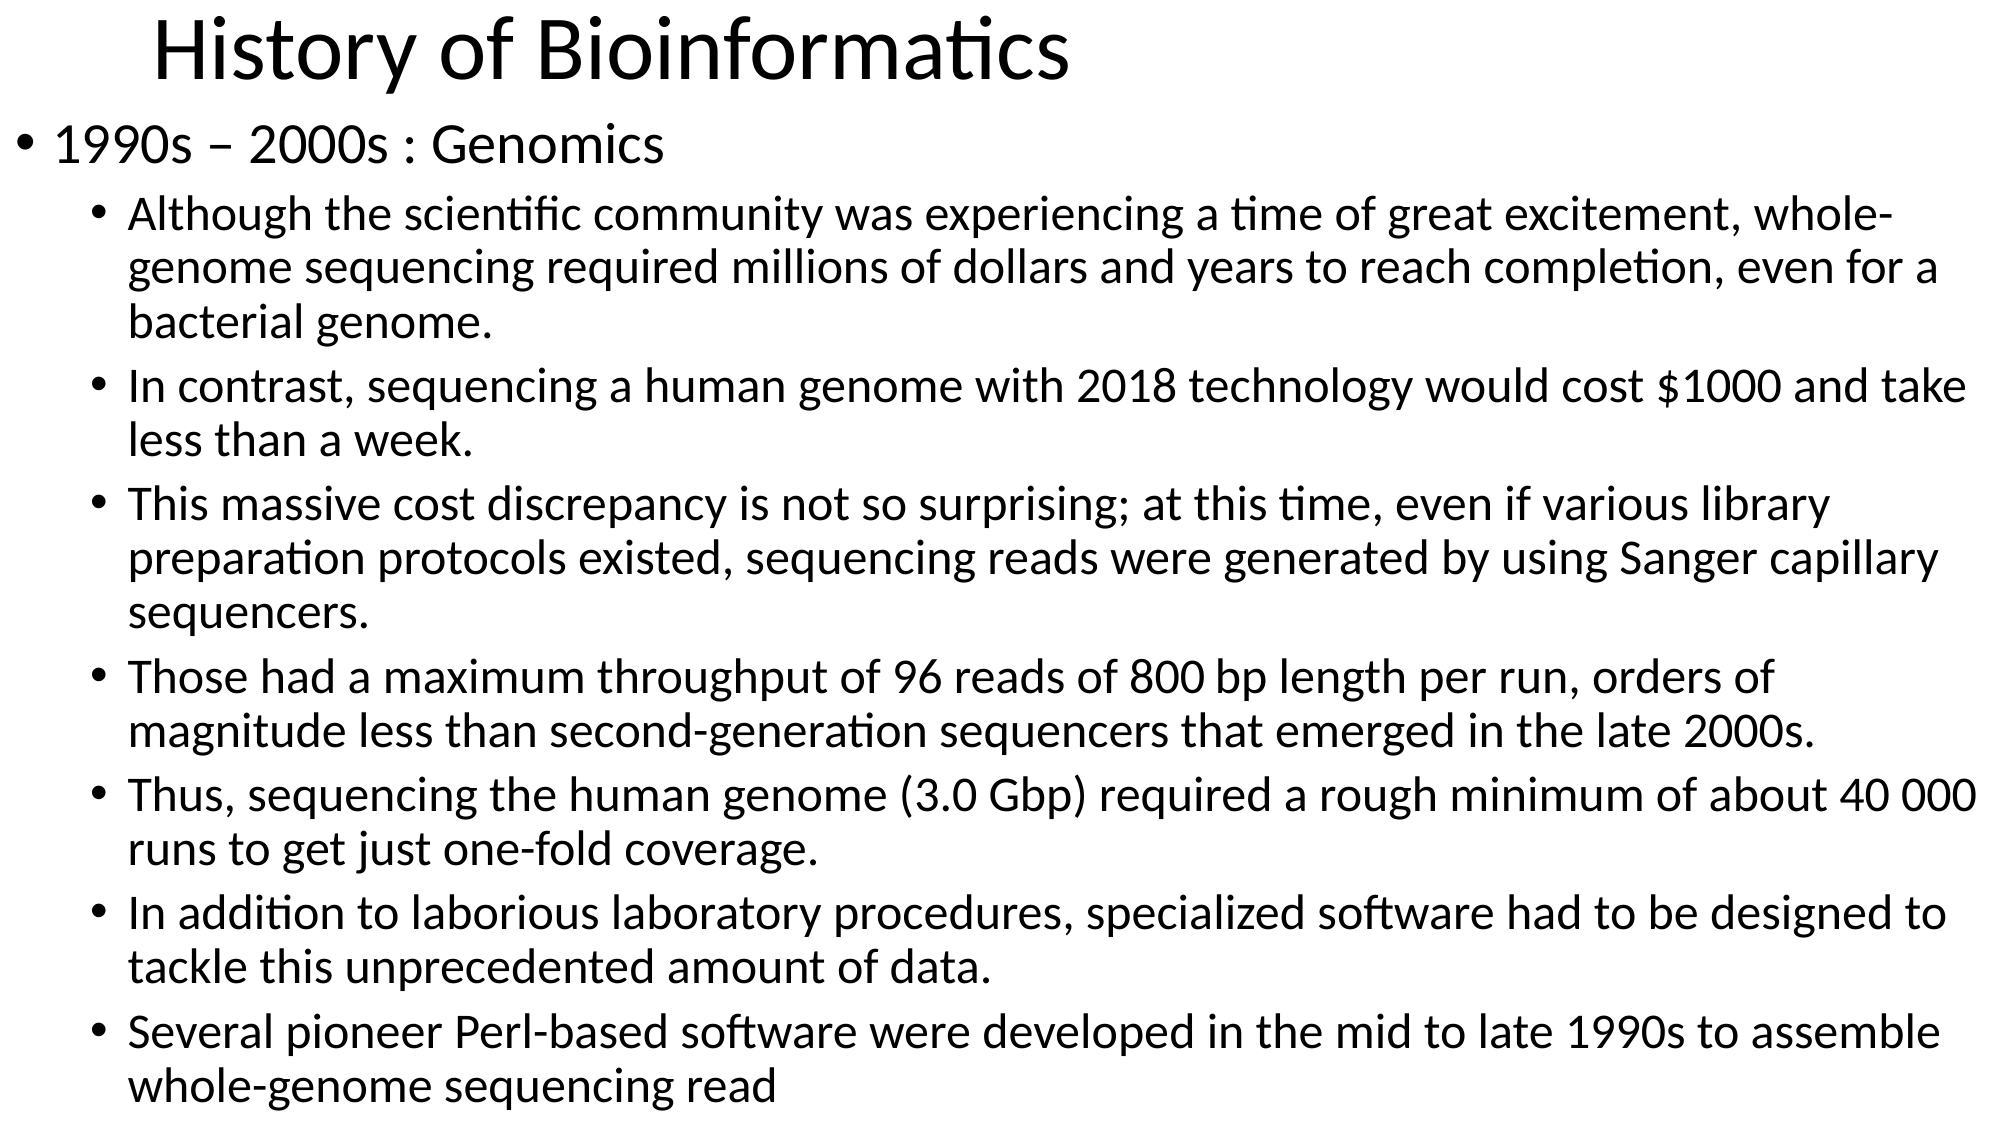

# History of Bioinformatics
1990s – 2000s : Genomics
Although the scientific community was experiencing a time of great excitement, whole-genome sequencing required millions of dollars and years to reach completion, even for a bacterial genome.
In contrast, sequencing a human genome with 2018 technology would cost $1000 and take less than a week.
This massive cost discrepancy is not so surprising; at this time, even if various library preparation protocols existed, sequencing reads were generated by using Sanger capillary sequencers.
Those had a maximum throughput of 96 reads of 800 bp length per run, orders of magnitude less than second-generation sequencers that emerged in the late 2000s.
Thus, sequencing the human genome (3.0 Gbp) required a rough minimum of about 40 000 runs to get just one-fold coverage.
In addition to laborious laboratory procedures, specialized software had to be designed to tackle this unprecedented amount of data.
Several pioneer Perl-based software were developed in the mid to late 1990s to assemble whole-genome sequencing read